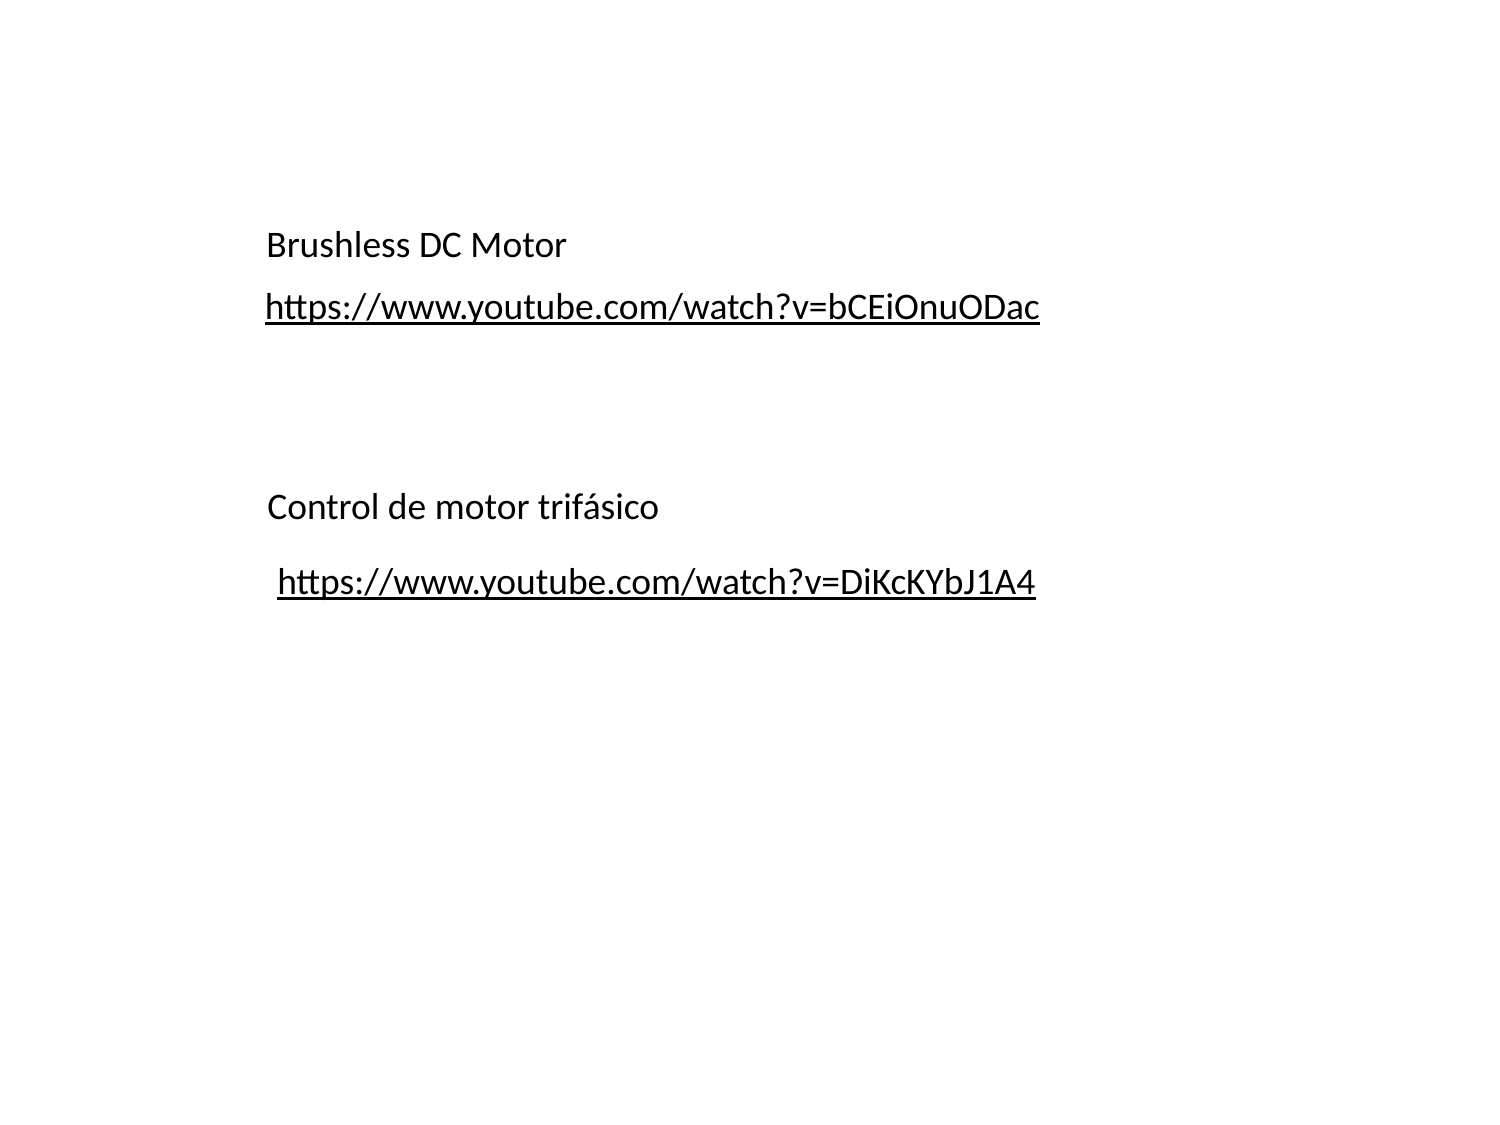

Brushless DC Motor
https://www.youtube.com/watch?v=bCEiOnuODac
Control de motor trifásico
https://www.youtube.com/watch?v=DiKcKYbJ1A4